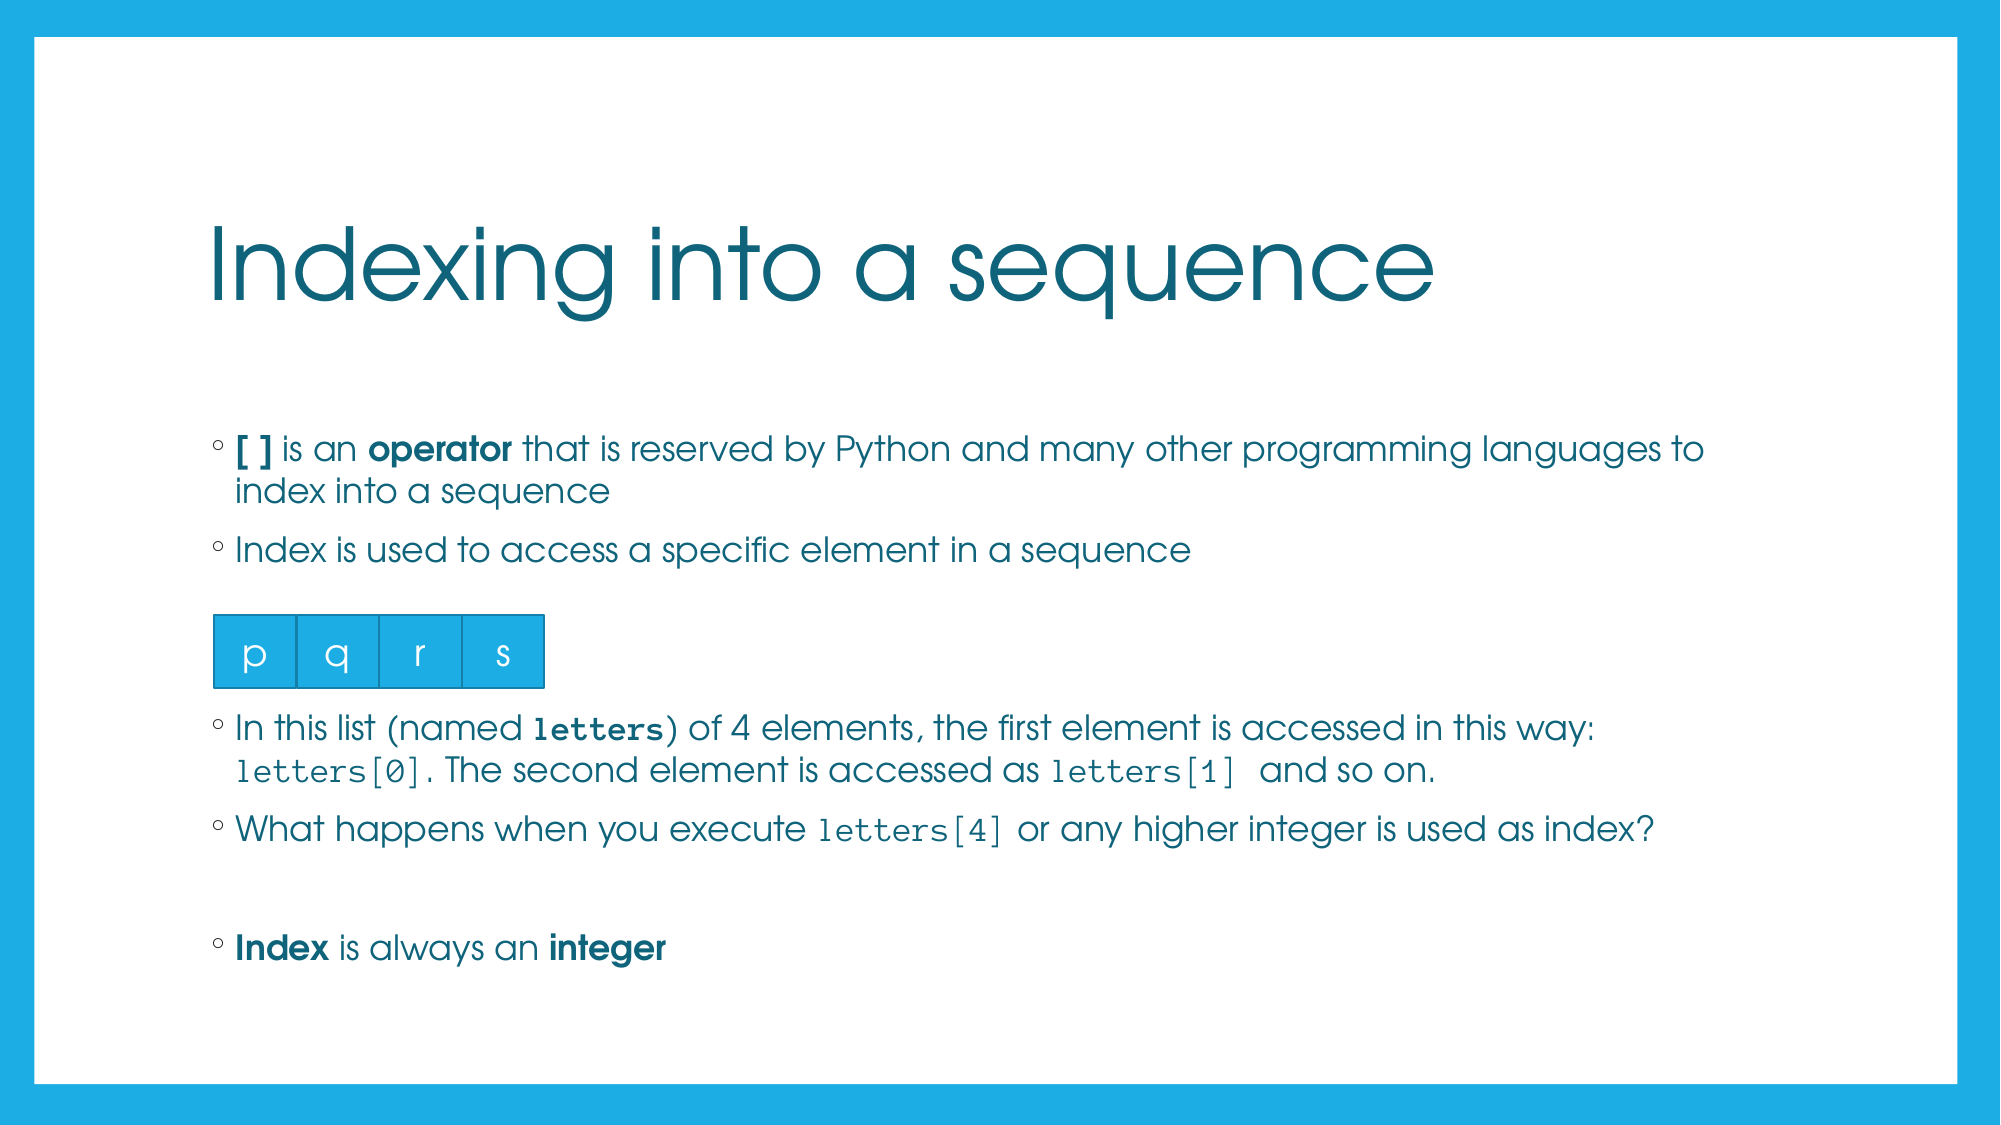

# Indexing into a sequence
[ ] is an operator that is reserved by Python and many other programming languages to index into a sequence
Index is used to access a specific element in a sequence

In this list (named letters) of 4 elements, the first element is accessed in this way: letters[0]. The second element is accessed as letters[1] and so on.
What happens when you execute letters[4] or any higher integer is used as index?

Index is always an integer

s
r
q
p